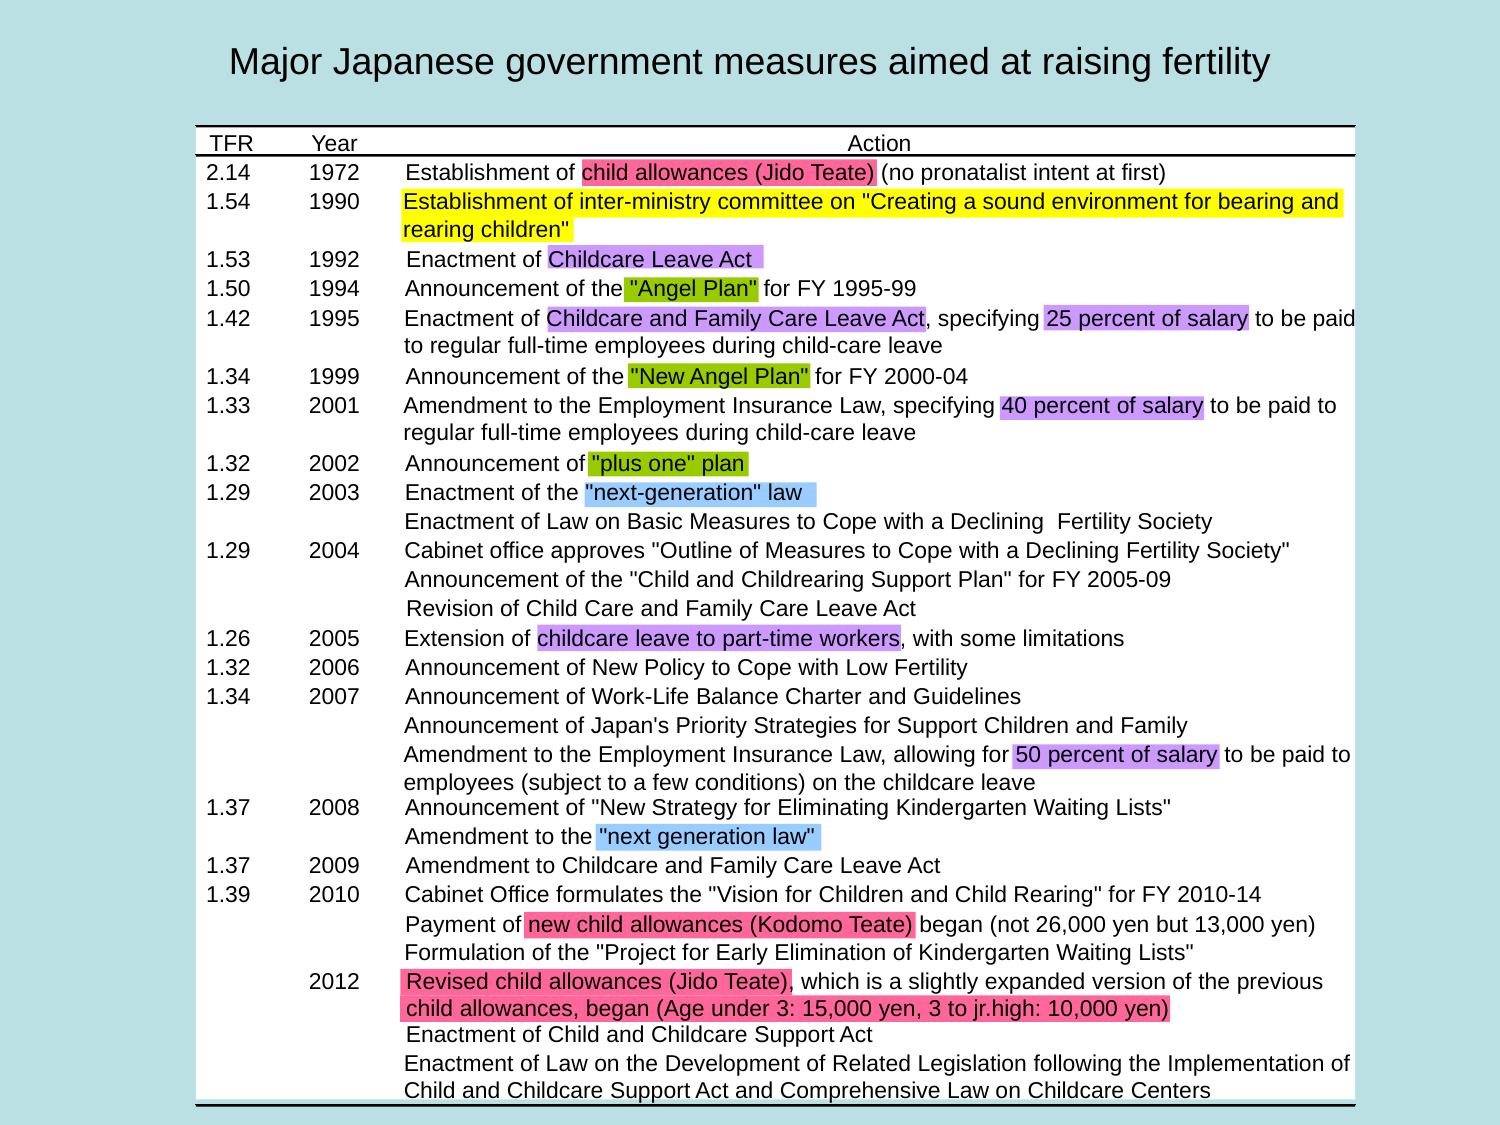

Major Japanese government measures aimed at raising fertility

TFR
Year
Action

2.14
1972
Establishment of child allowances (Jido Teate) (no pronatalist intent at first)

1.54
1990
Establishment of inter-ministry committee on "Creating a sound environment for bearing and
rearing children"

1.53
1992
Enactment of Childcare Leave Act

1.50
1994
Announcement of the "Angel Plan" for FY 1995-99

1.42
1995
Enactment of Childcare and Family Care Leave Act, specifying 25 percent of salary to be paid
to regular full-time employees during child-care leave

1.34
1999
Announcement of the "New Angel Plan" for FY 2000-04

1.33
2001
Amendment to the Employment Insurance Law, specifying 40 percent of salary to be paid to
regular full-time employees during child-care leave

1.32
2002
Announcement of "plus one" plan

1.29
2003
Enactment of the "next-generation" law

Enactment of Law on Basic Measures to Cope with a Declining  Fertility Society
1.29
2004
Cabinet office approves "Outline of Measures to Cope with a Declining Fertility Society"
Announcement of the "Child and Childrearing Support Plan" for FY 2005-09
Revision of Child Care and Family Care Leave Act
1.26
2005
Extension of childcare leave to part-time workers, with some limitations

1.32
2006
Announcement of New Policy to Cope with Low Fertility
1.34
2007
Announcement of Work-Life Balance Charter and Guidelines
Announcement of Japan's Priority Strategies for Support Children and Family
Amendment to the Employment Insurance Law, allowing for 50 percent of salary to be paid to
employees (subject to a few conditions) on the childcare leave

1.37
2008
Announcement of "New Strategy for Eliminating Kindergarten Waiting Lists"
Amendment to the "next generation law"

1.37
2009
Amendment to Childcare and Family Care Leave Act
1.39
2010
Cabinet Office formulates the "Vision for Children and Child Rearing" for FY 2010-14
Payment of new child allowances (Kodomo Teate) began (not 26,000 yen but 13,000 yen)

Formulation of the "Project for Early Elimination of Kindergarten Waiting Lists"
2012
Revised child allowances (Jido Teate), which is a slightly expanded version of the previous
child allowances, began (Age under 3: 15,000 yen, 3 to jr.high: 10,000 yen)

Enactment of Child and Childcare Support Act
Enactment of Law on the Development of Related Legislation following the Implementation of
Child and Childcare Support Act and Comprehensive Law on Childcare Centers